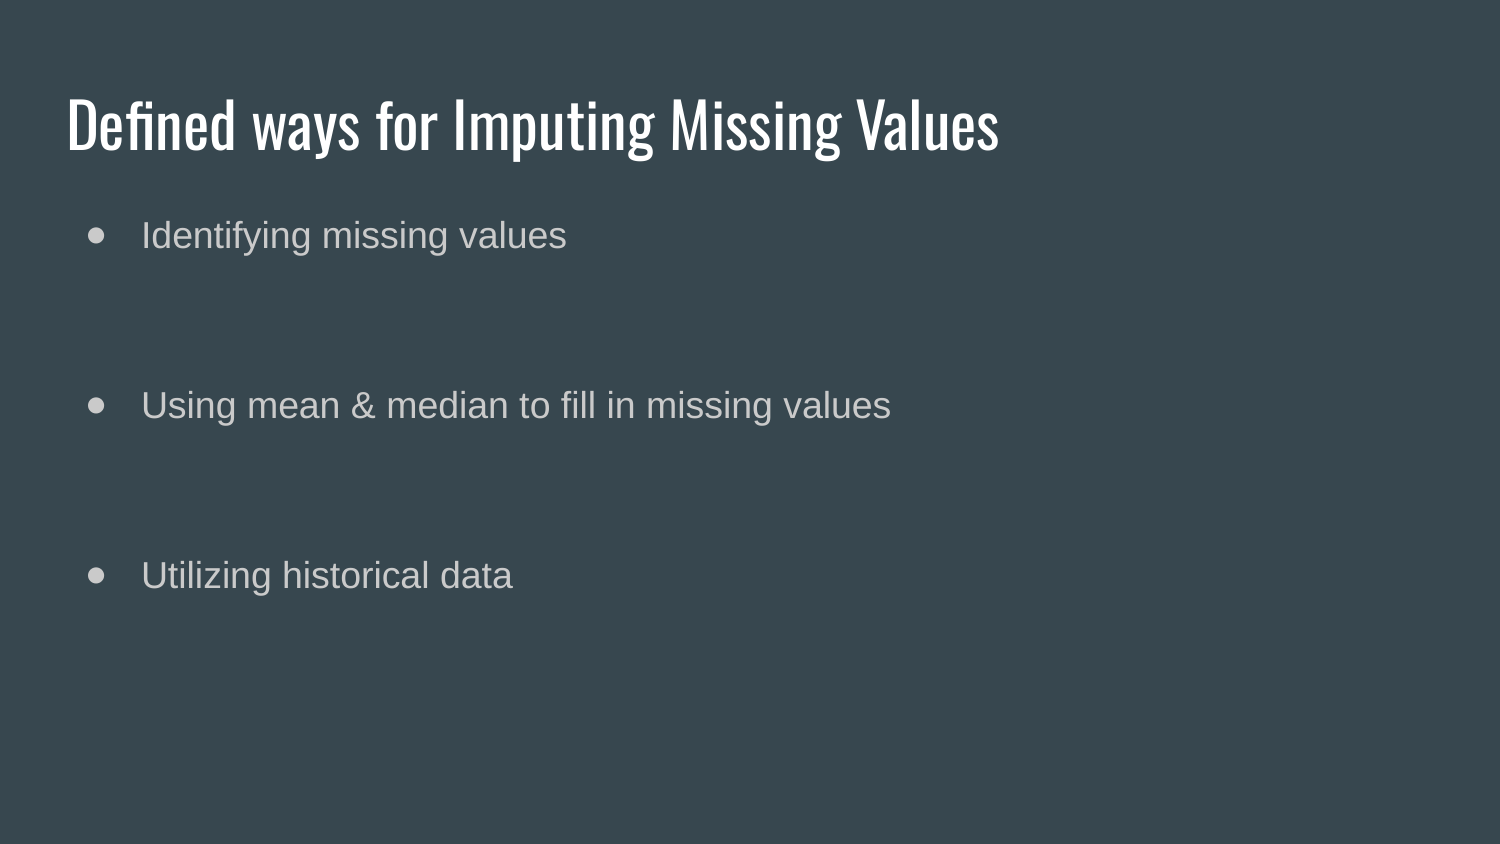

# Defined ways for Imputing Missing Values
Identifying missing values

Using mean & median to fill in missing values

Utilizing historical data